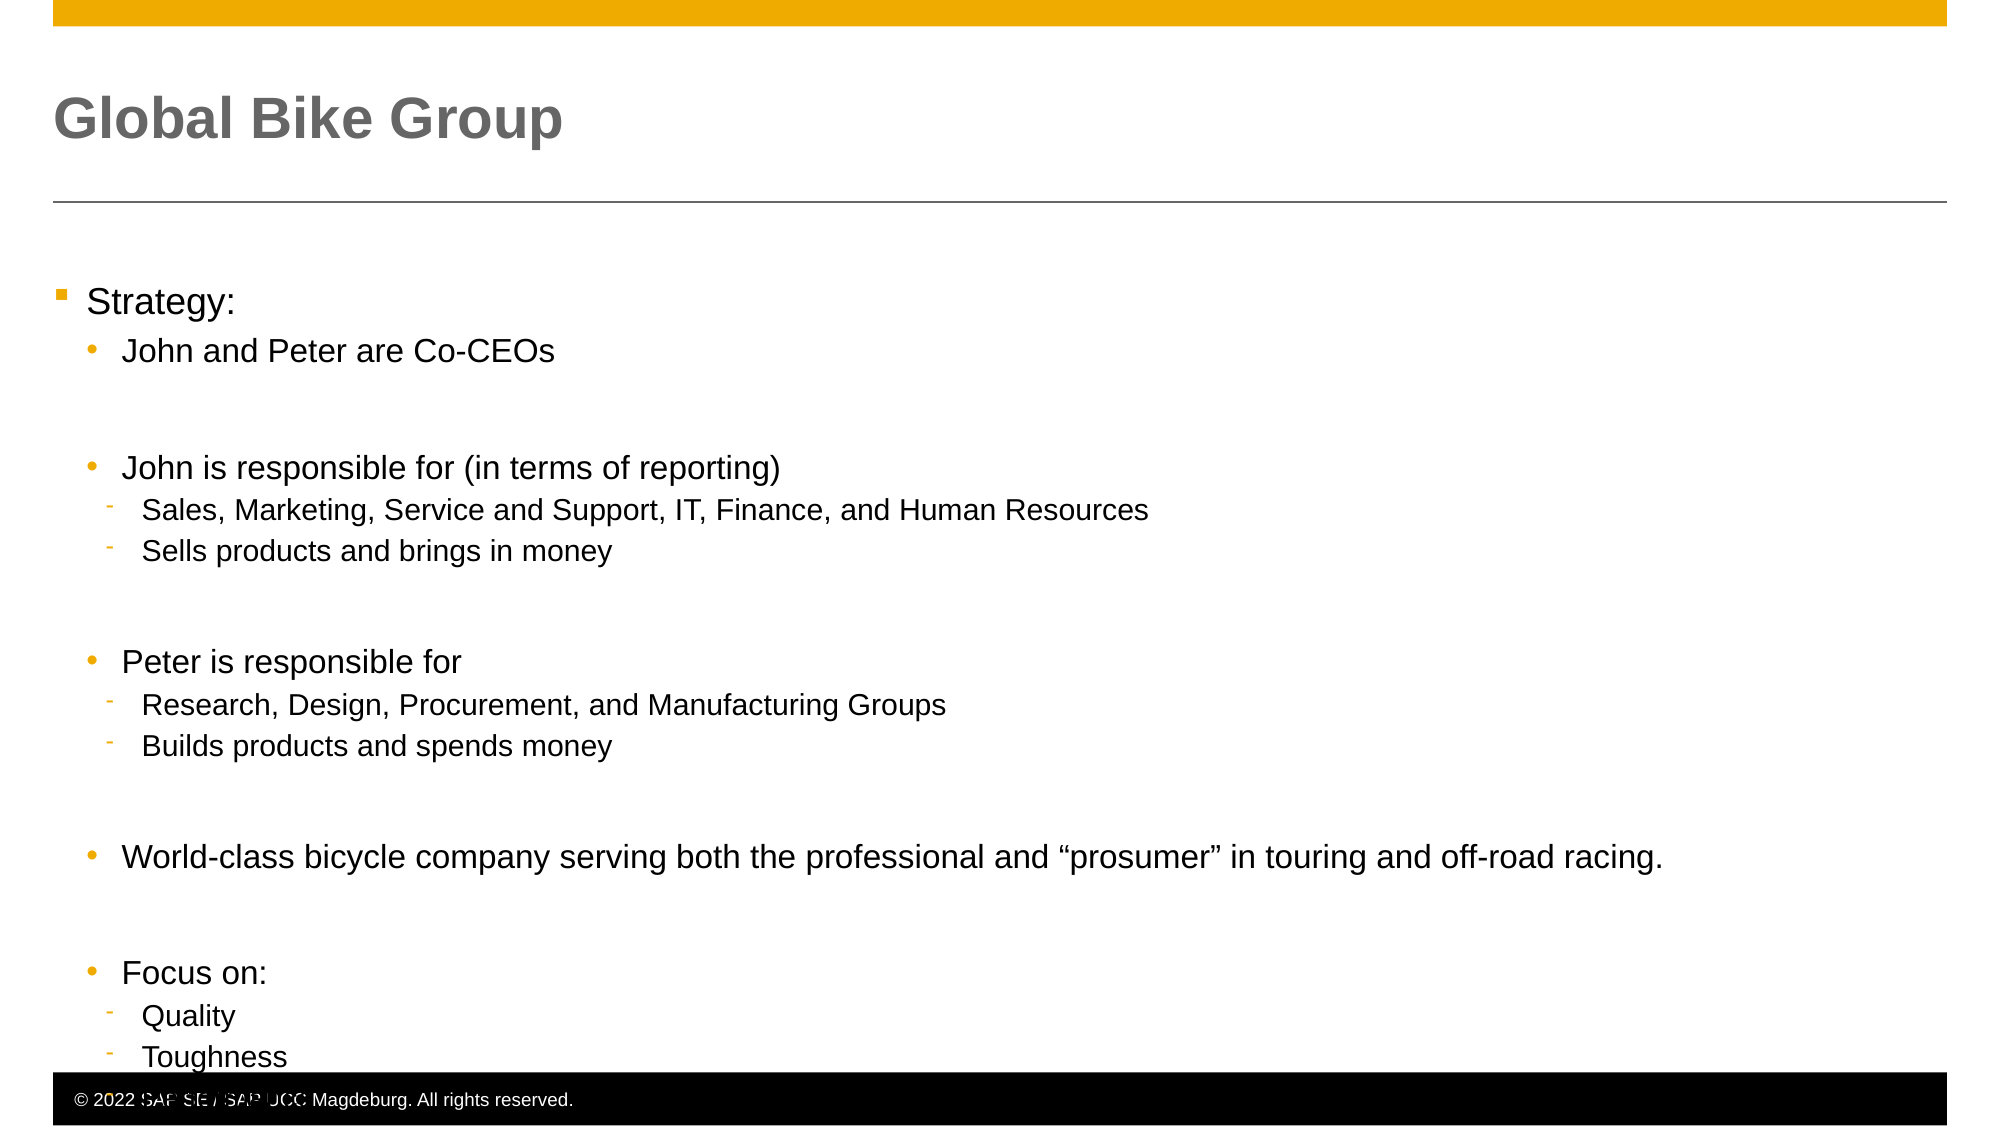

# Global Bike Group
Strategy:
John and Peter are Co-CEOs

John is responsible for (in terms of reporting)
Sales, Marketing, Service and Support, IT, Finance, and Human Resources
Sells products and brings in money

Peter is responsible for
Research, Design, Procurement, and Manufacturing Groups
Builds products and spends money

World-class bicycle company serving both the professional and “prosumer” in touring and off-road racing.

Focus on:
Quality
Toughness
Performance